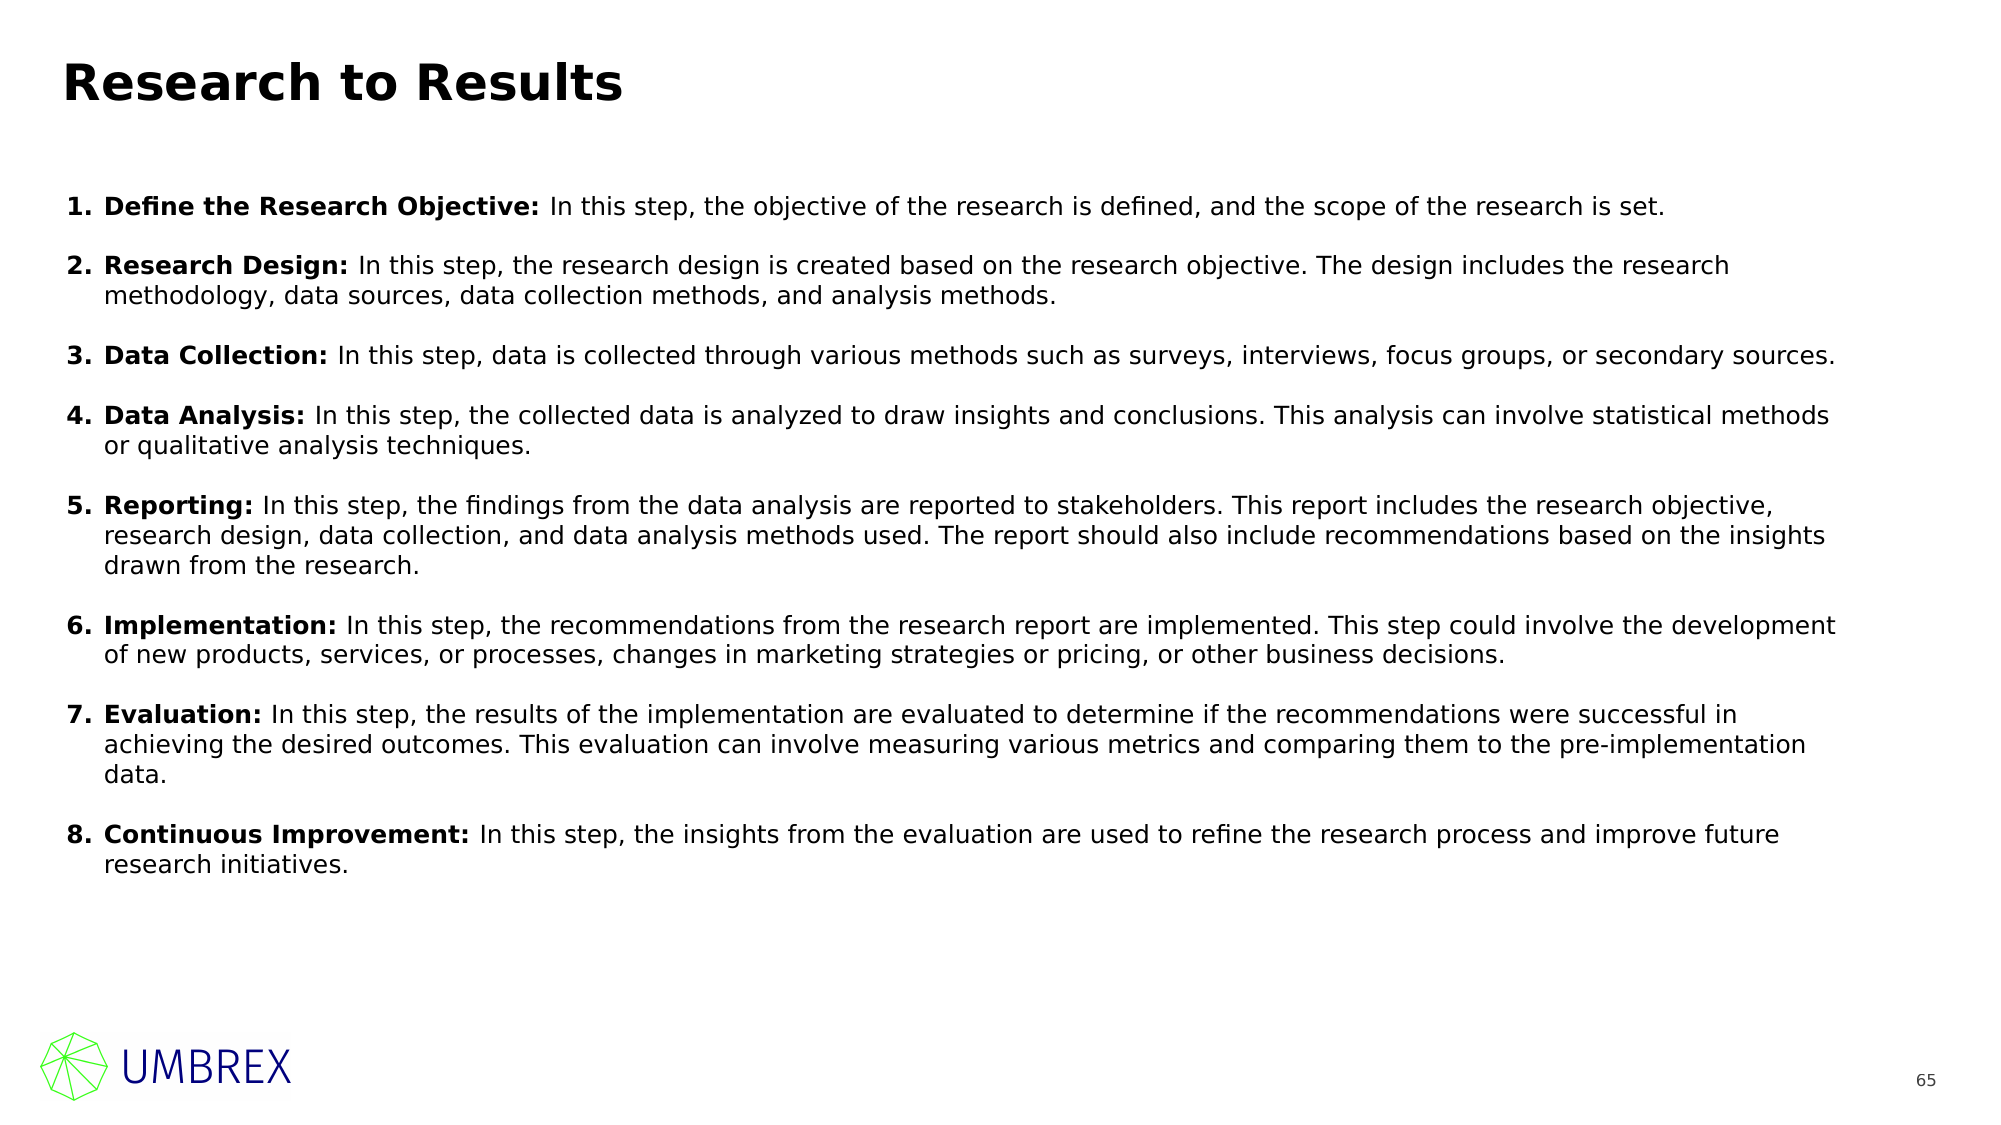

# Research to Results
Define the Research Objective: In this step, the objective of the research is defined, and the scope of the research is set.

Research Design: In this step, the research design is created based on the research objective. The design includes the research methodology, data sources, data collection methods, and analysis methods.

Data Collection: In this step, data is collected through various methods such as surveys, interviews, focus groups, or secondary sources.

Data Analysis: In this step, the collected data is analyzed to draw insights and conclusions. This analysis can involve statistical methods or qualitative analysis techniques.

Reporting: In this step, the findings from the data analysis are reported to stakeholders. This report includes the research objective, research design, data collection, and data analysis methods used. The report should also include recommendations based on the insights drawn from the research.

Implementation: In this step, the recommendations from the research report are implemented. This step could involve the development of new products, services, or processes, changes in marketing strategies or pricing, or other business decisions.

Evaluation: In this step, the results of the implementation are evaluated to determine if the recommendations were successful in achieving the desired outcomes. This evaluation can involve measuring various metrics and comparing them to the pre-implementation data.

Continuous Improvement: In this step, the insights from the evaluation are used to refine the research process and improve future research initiatives.